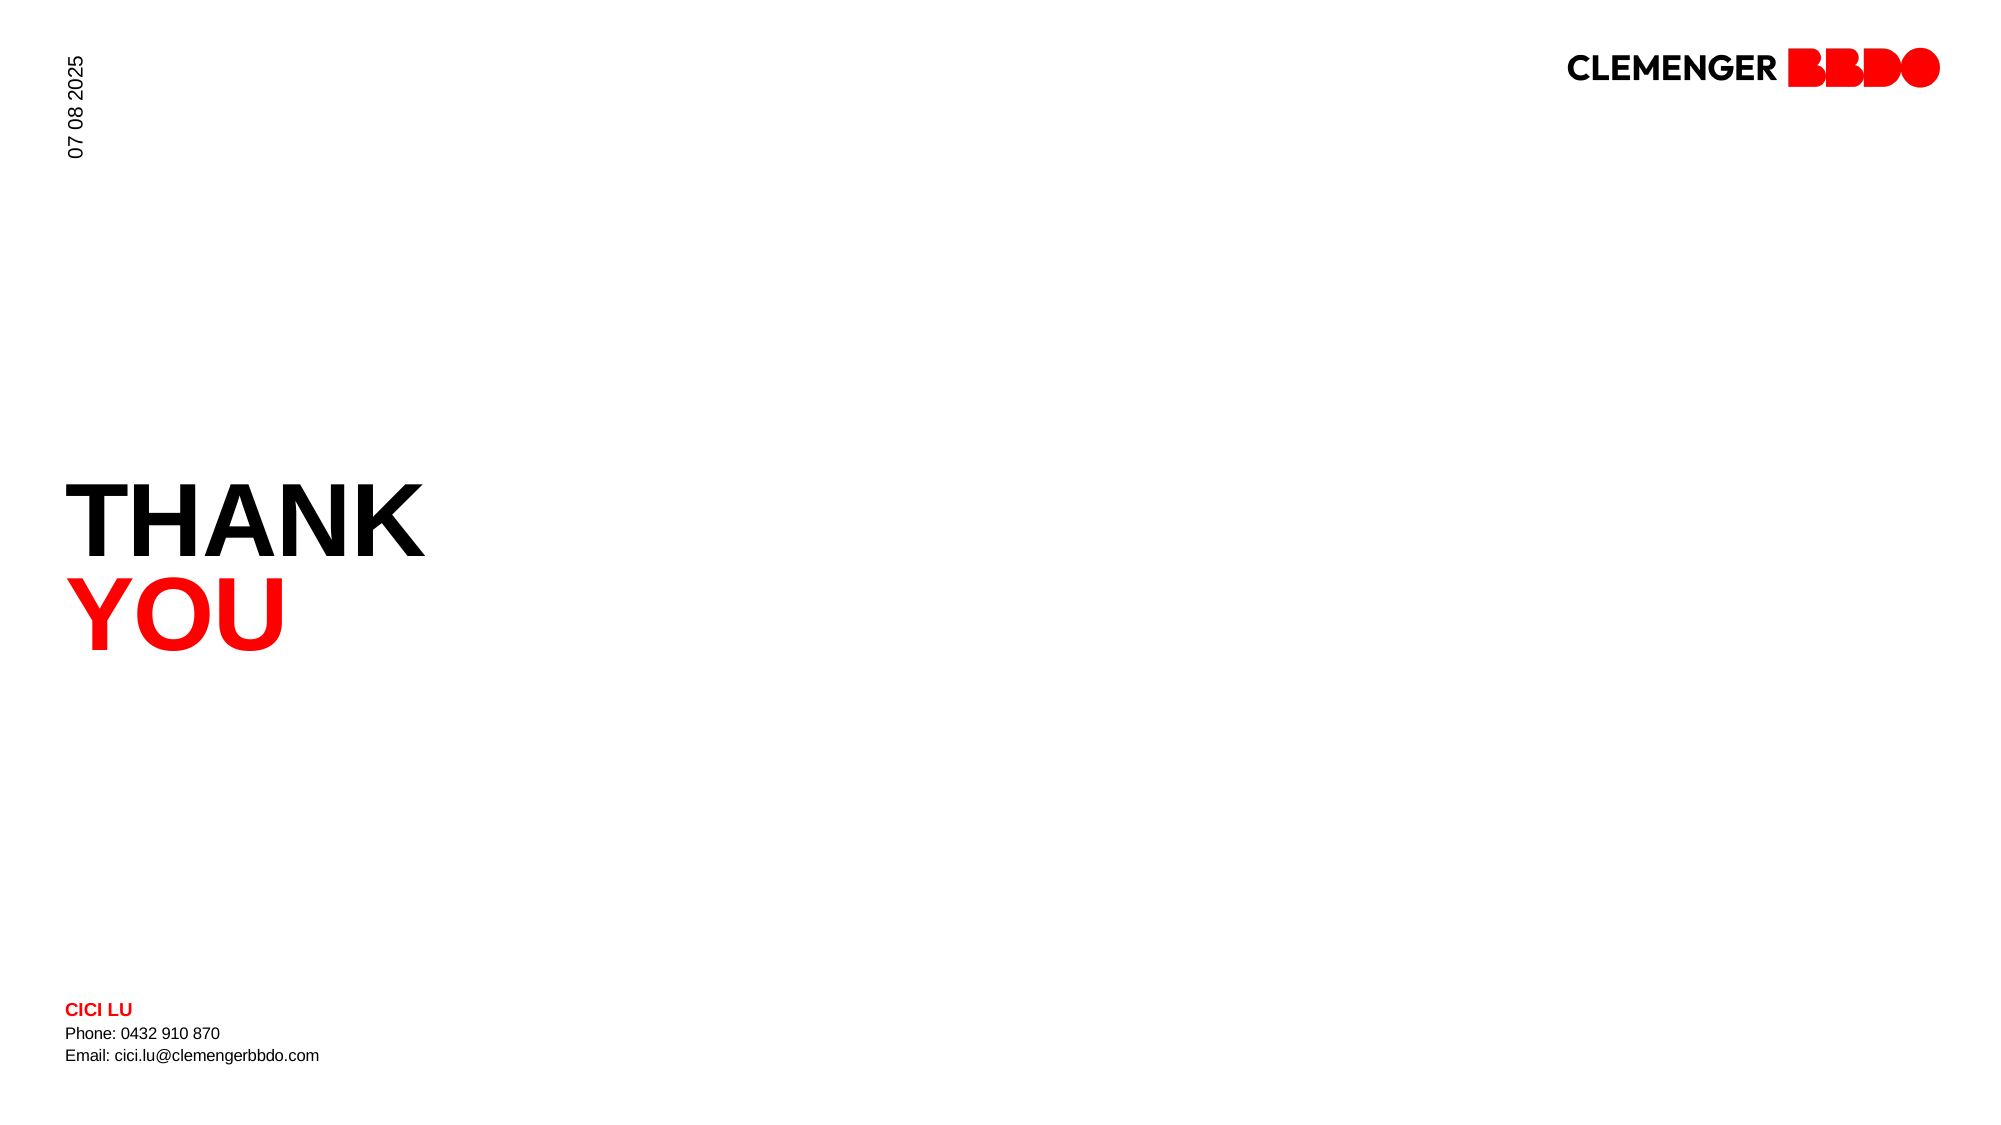

07 08 2025
# Thank you

CICI LU
Phone: 0432 910 870
Email: cici.lu@clemengerbbdo.com